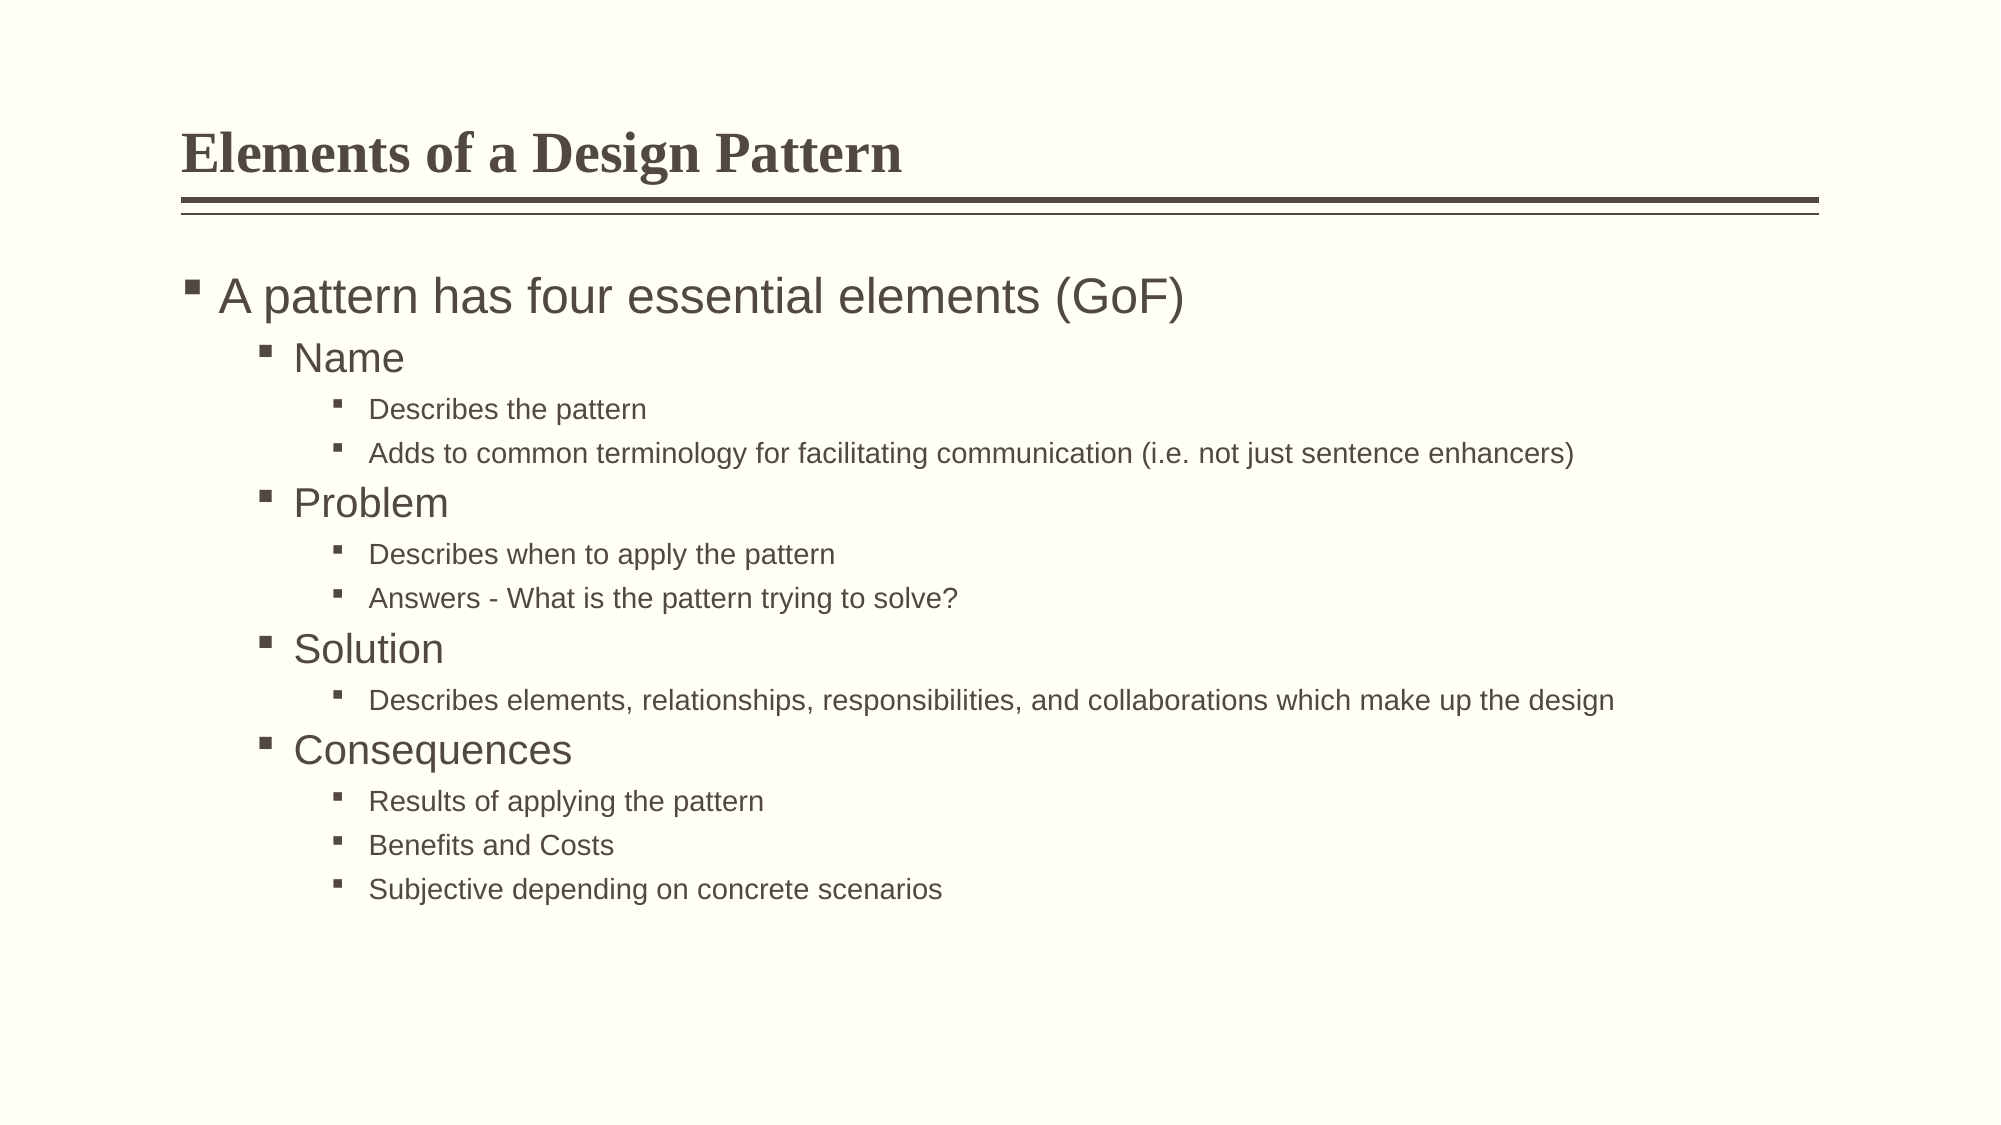

# Elements of a Design Pattern
A pattern has four essential elements (GoF)
Name
Describes the pattern
Adds to common terminology for facilitating communication (i.e. not just sentence enhancers)
Problem
Describes when to apply the pattern
Answers - What is the pattern trying to solve?
Solution
Describes elements, relationships, responsibilities, and collaborations which make up the design
Consequences
Results of applying the pattern
Benefits and Costs
Subjective depending on concrete scenarios